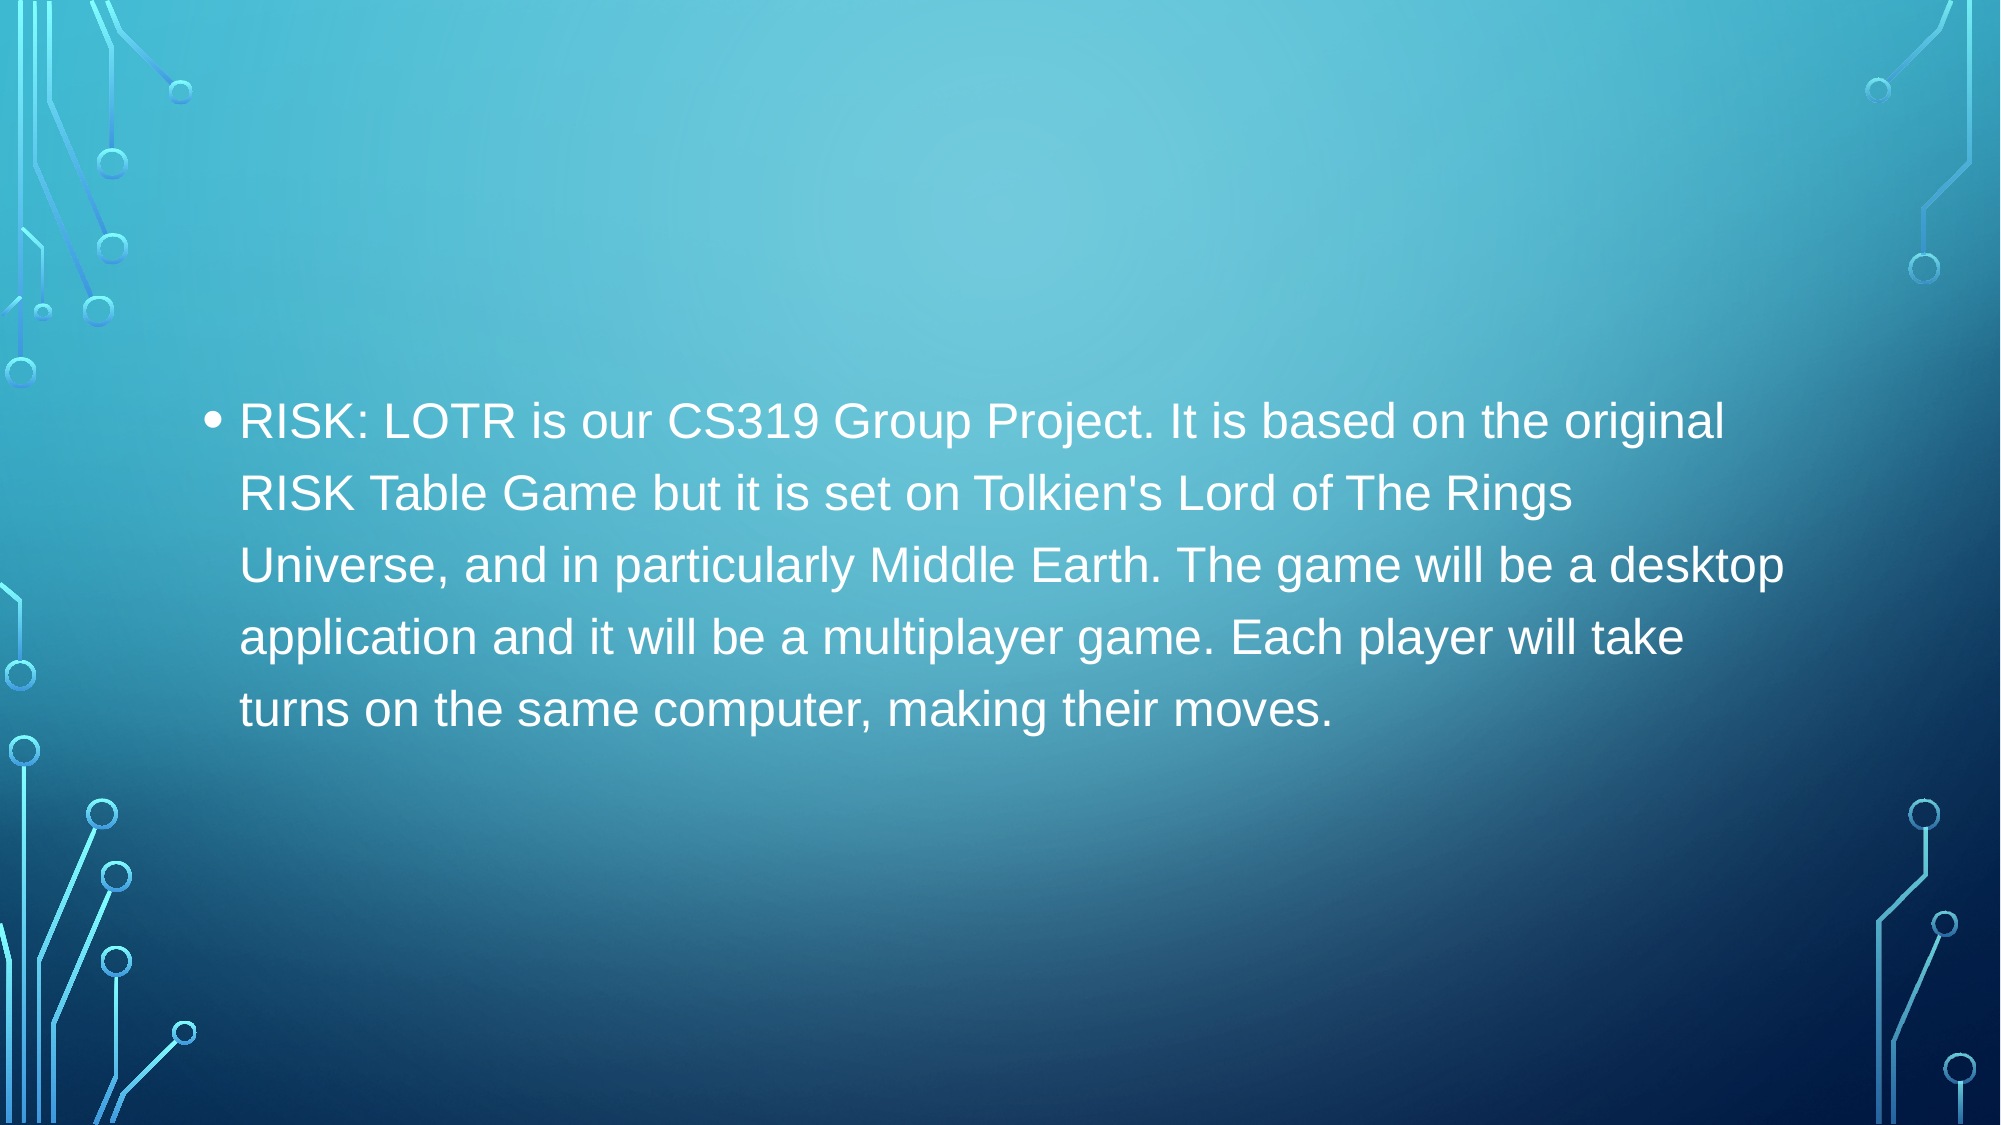

#
RISK: LOTR is our CS319 Group Project. It is based on the original RISK Table Game but it is set on Tolkien's Lord of The Rings Universe, and in particularly Middle Earth. The game will be a desktop application and it will be a multiplayer game. Each player will take turns on the same computer, making their moves.